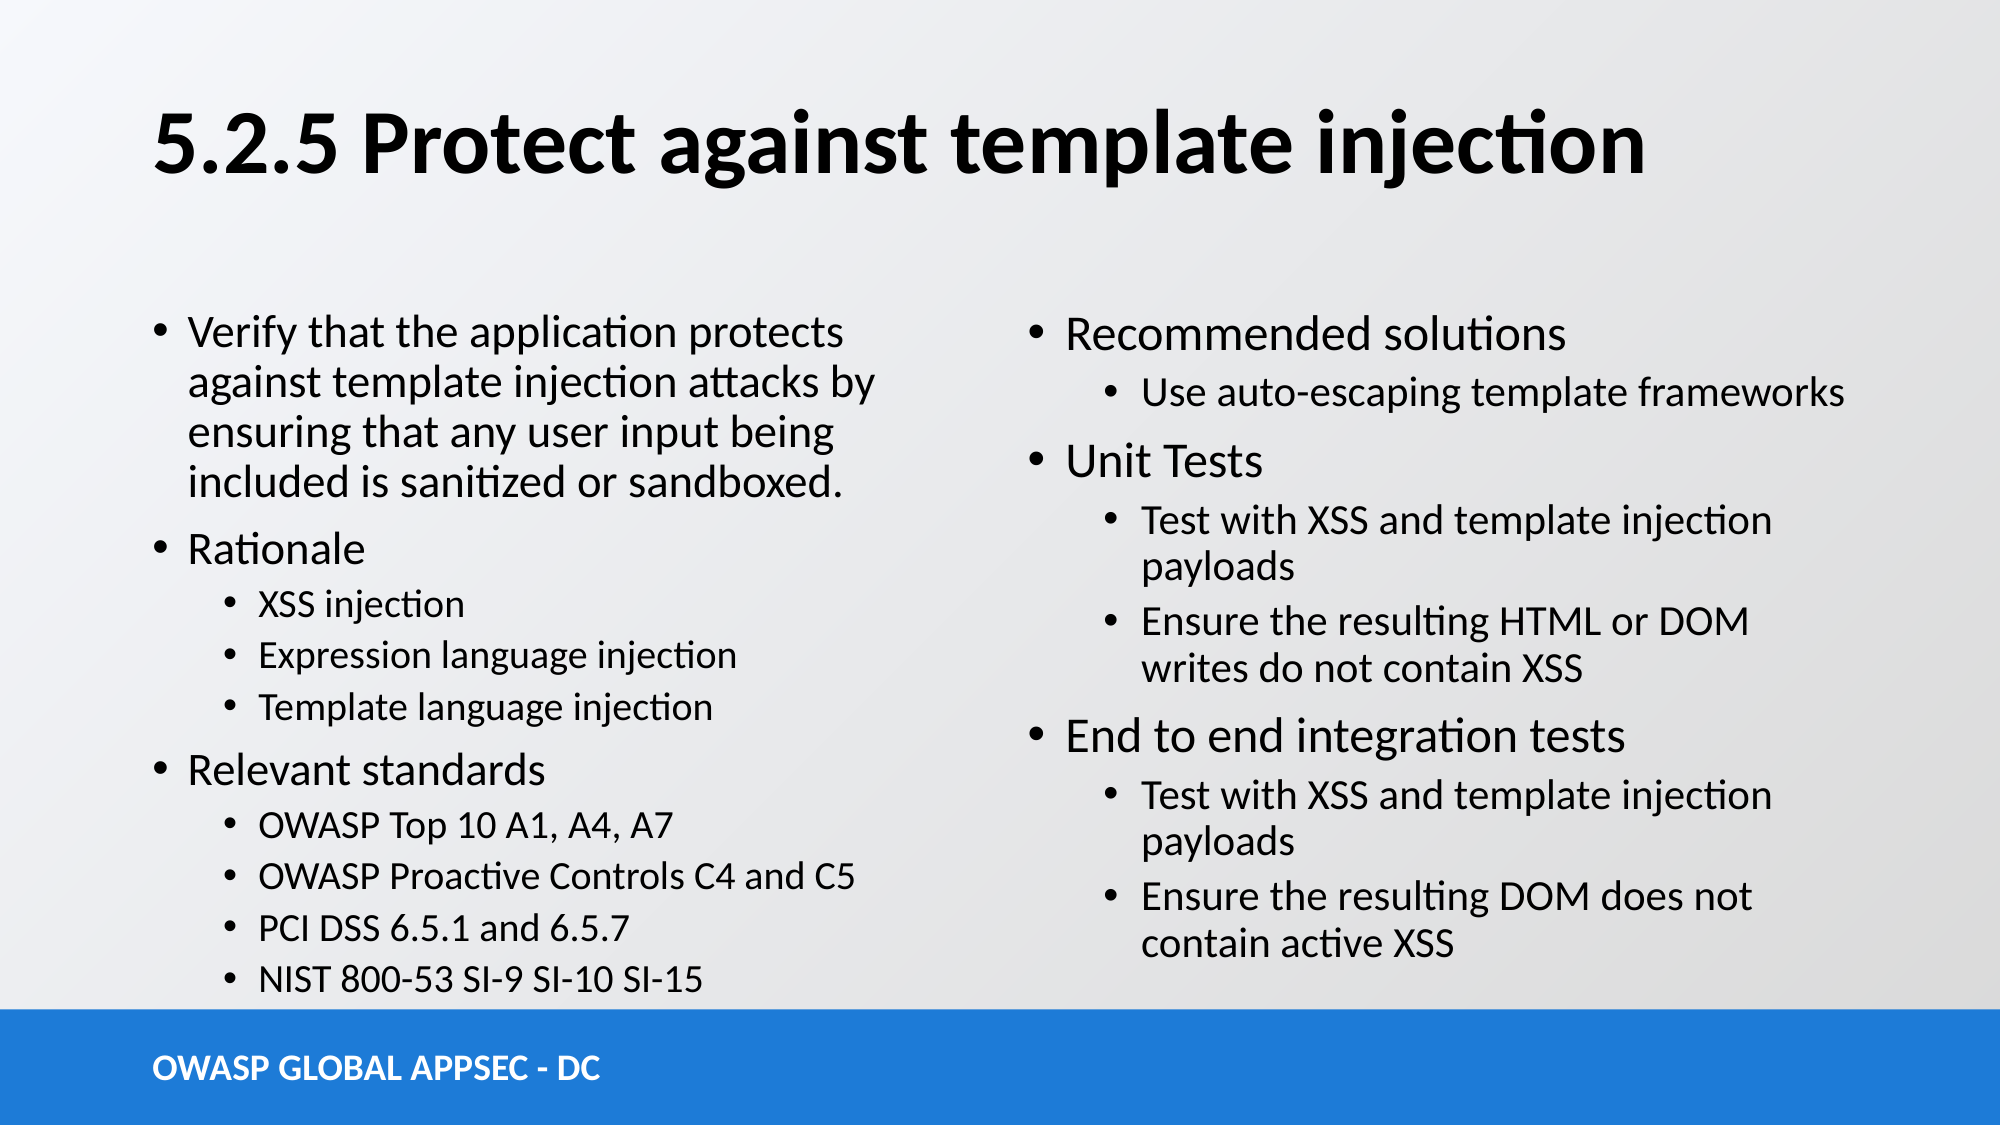

# 5.2.5 Protect against template injection
Verify that the application protects against template injection attacks by ensuring that any user input being included is sanitized or sandboxed.
Rationale
XSS injection
Expression language injection
Template language injection
Relevant standards
OWASP Top 10 A1, A4, A7
OWASP Proactive Controls C4 and C5
PCI DSS 6.5.1 and 6.5.7
NIST 800-53 SI-9 SI-10 SI-15

Recommended solutions
Use auto-escaping template frameworks
Unit Tests
Test with XSS and template injection payloads
Ensure the resulting HTML or DOM writes do not contain XSS
End to end integration tests
Test with XSS and template injection payloads
Ensure the resulting DOM does not contain active XSS